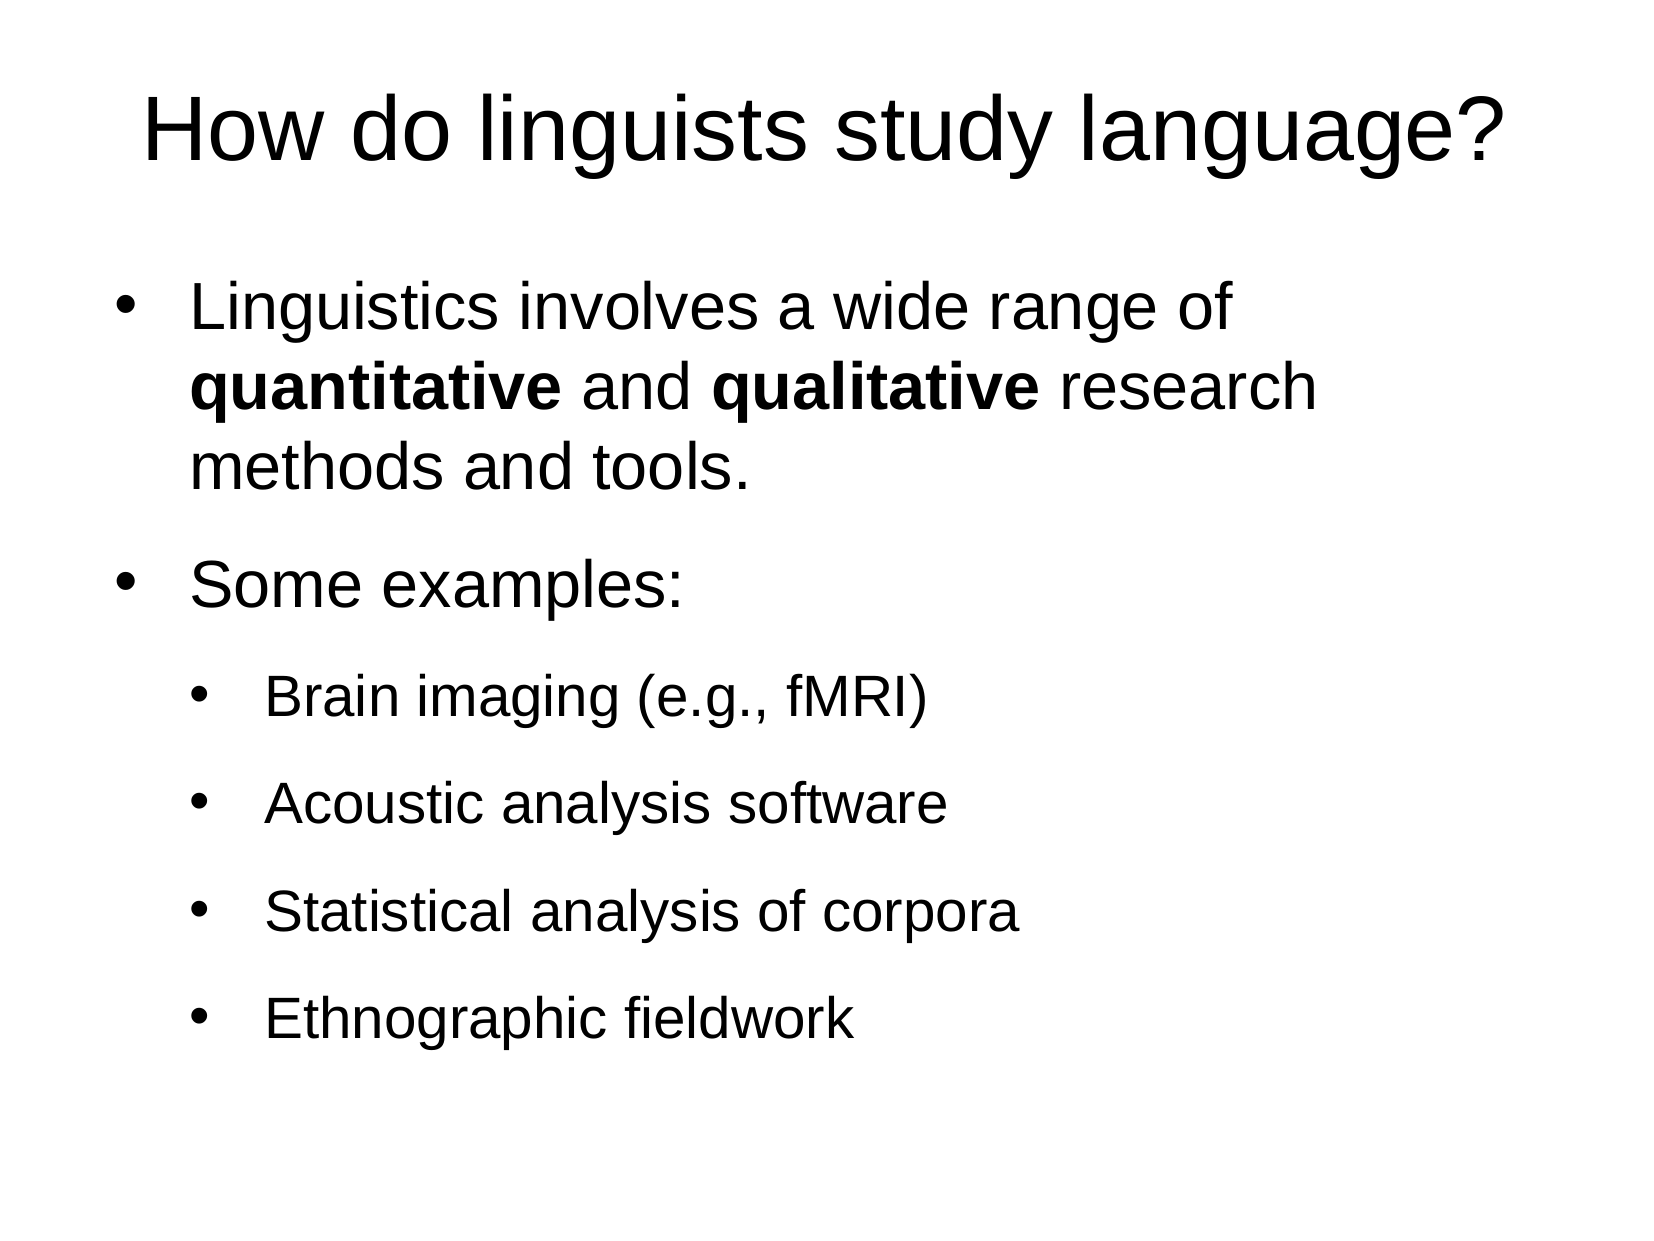

How do linguists study language?
Linguistics involves a wide range of quantitative and qualitative research methods and tools.
Some examples:
Brain imaging (e.g., fMRI)
Acoustic analysis software
Statistical analysis of corpora
Ethnographic fieldwork